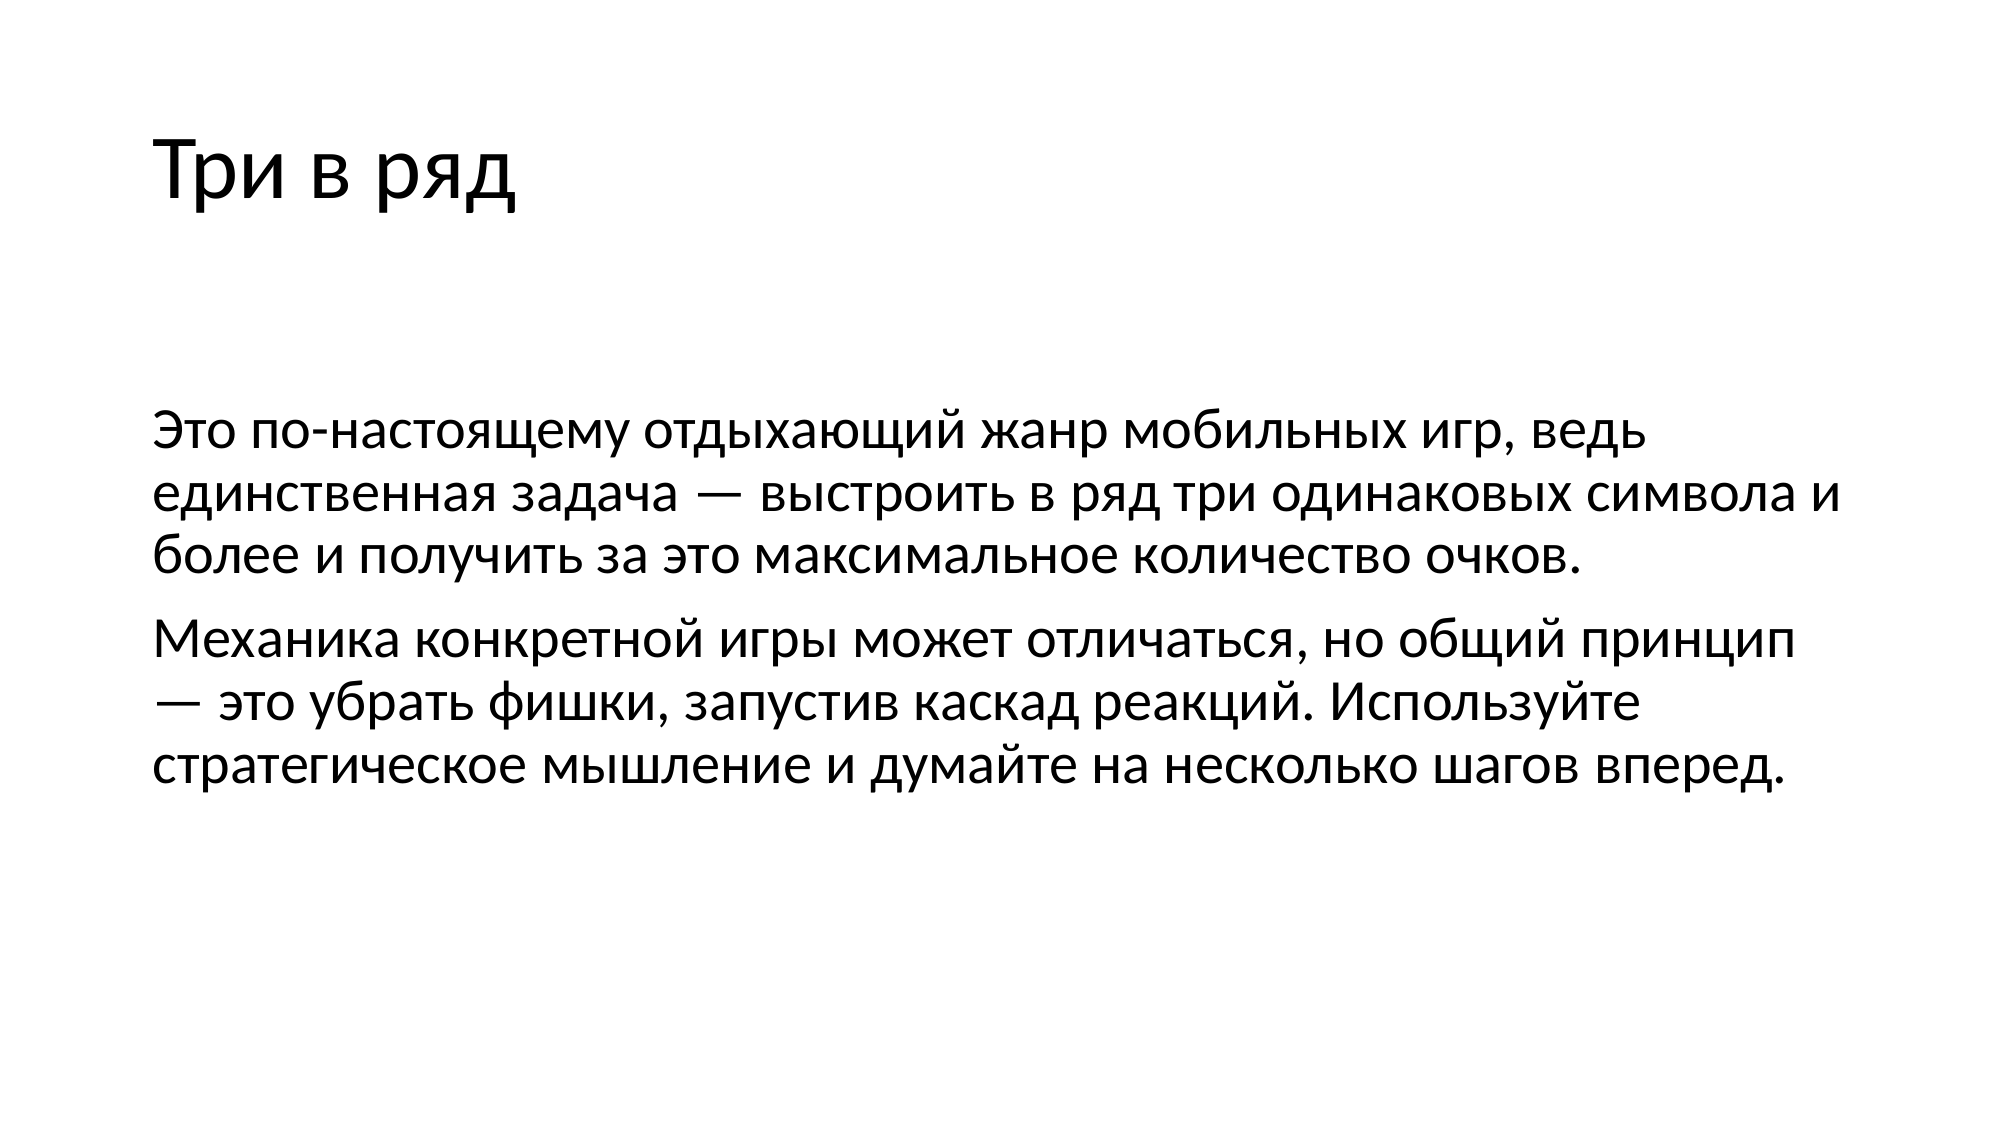

# Три в ряд

Это по-настоящему отдыхающий жанр мобильных игр, ведь единственная задача — выстроить в ряд три одинаковых символа и более и получить за это максимальное количество очков.
Механика конкретной игры может отличаться, но общий принцип — это убрать фишки, запустив каскад реакций. Используйте стратегическое мышление и думайте на несколько шагов вперед.